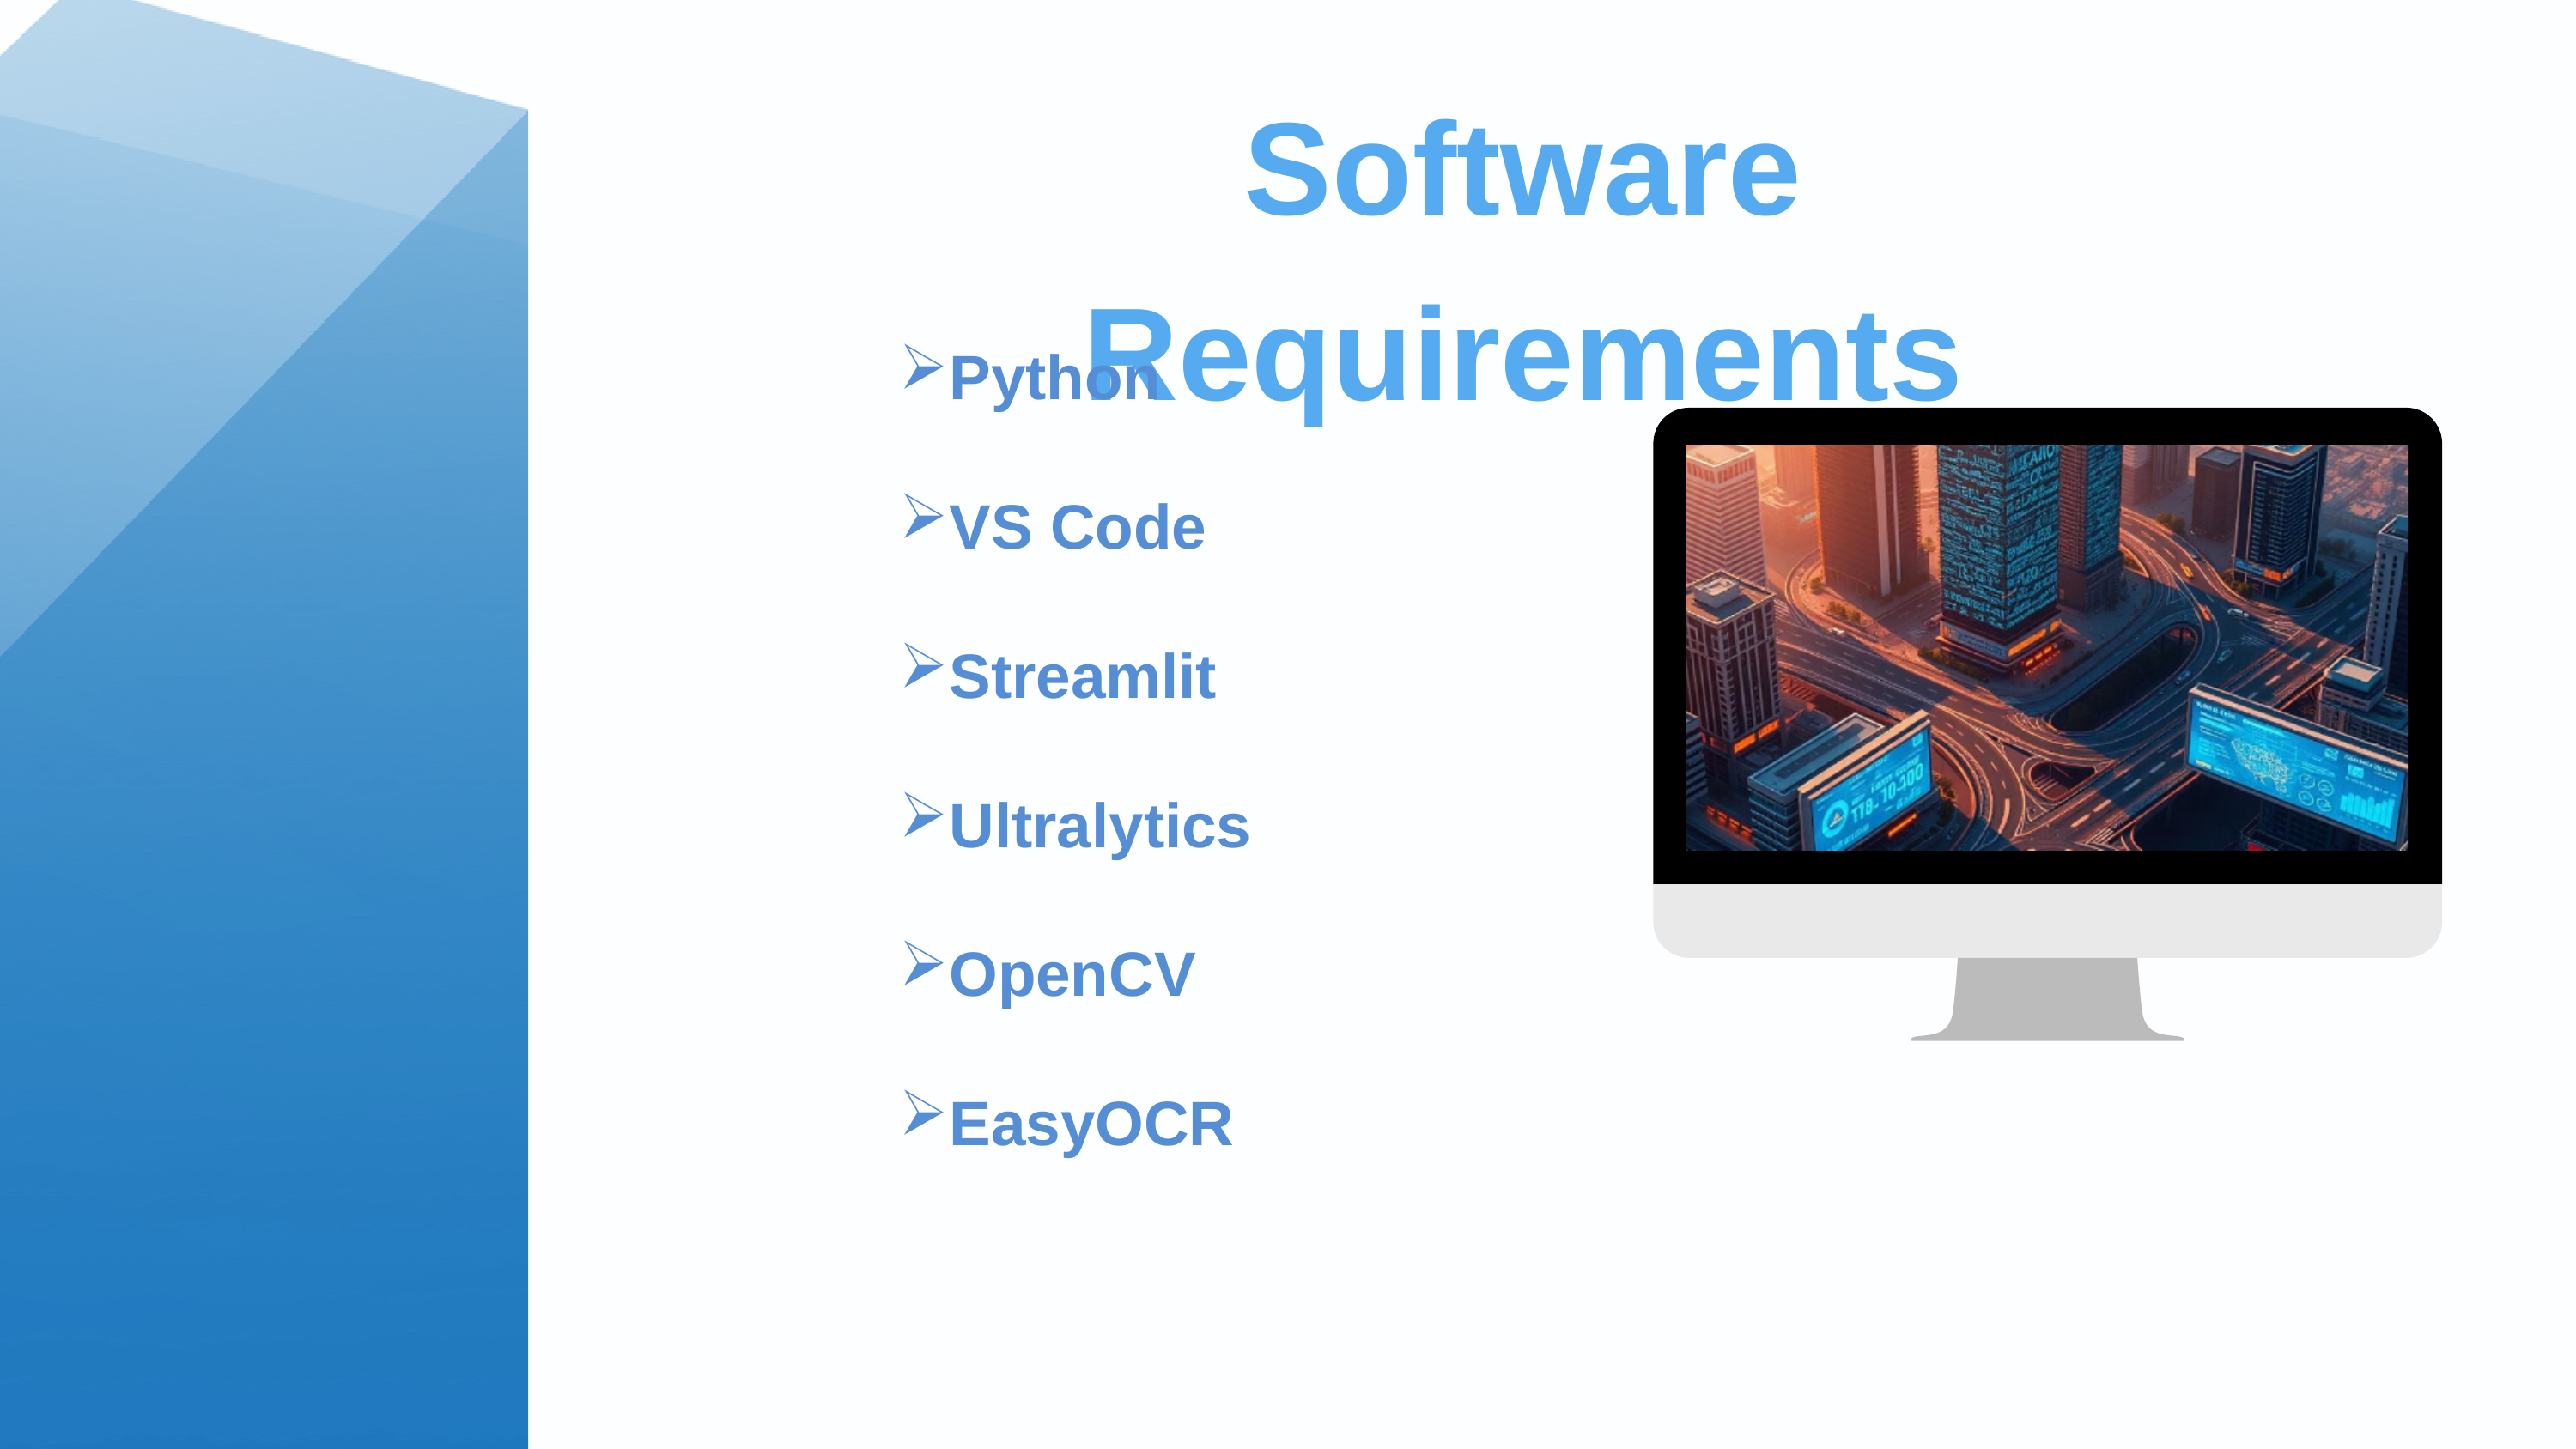

Software Requirements

Python
VS Code
Streamlit
Ultralytics
OpenCV
EasyOCR